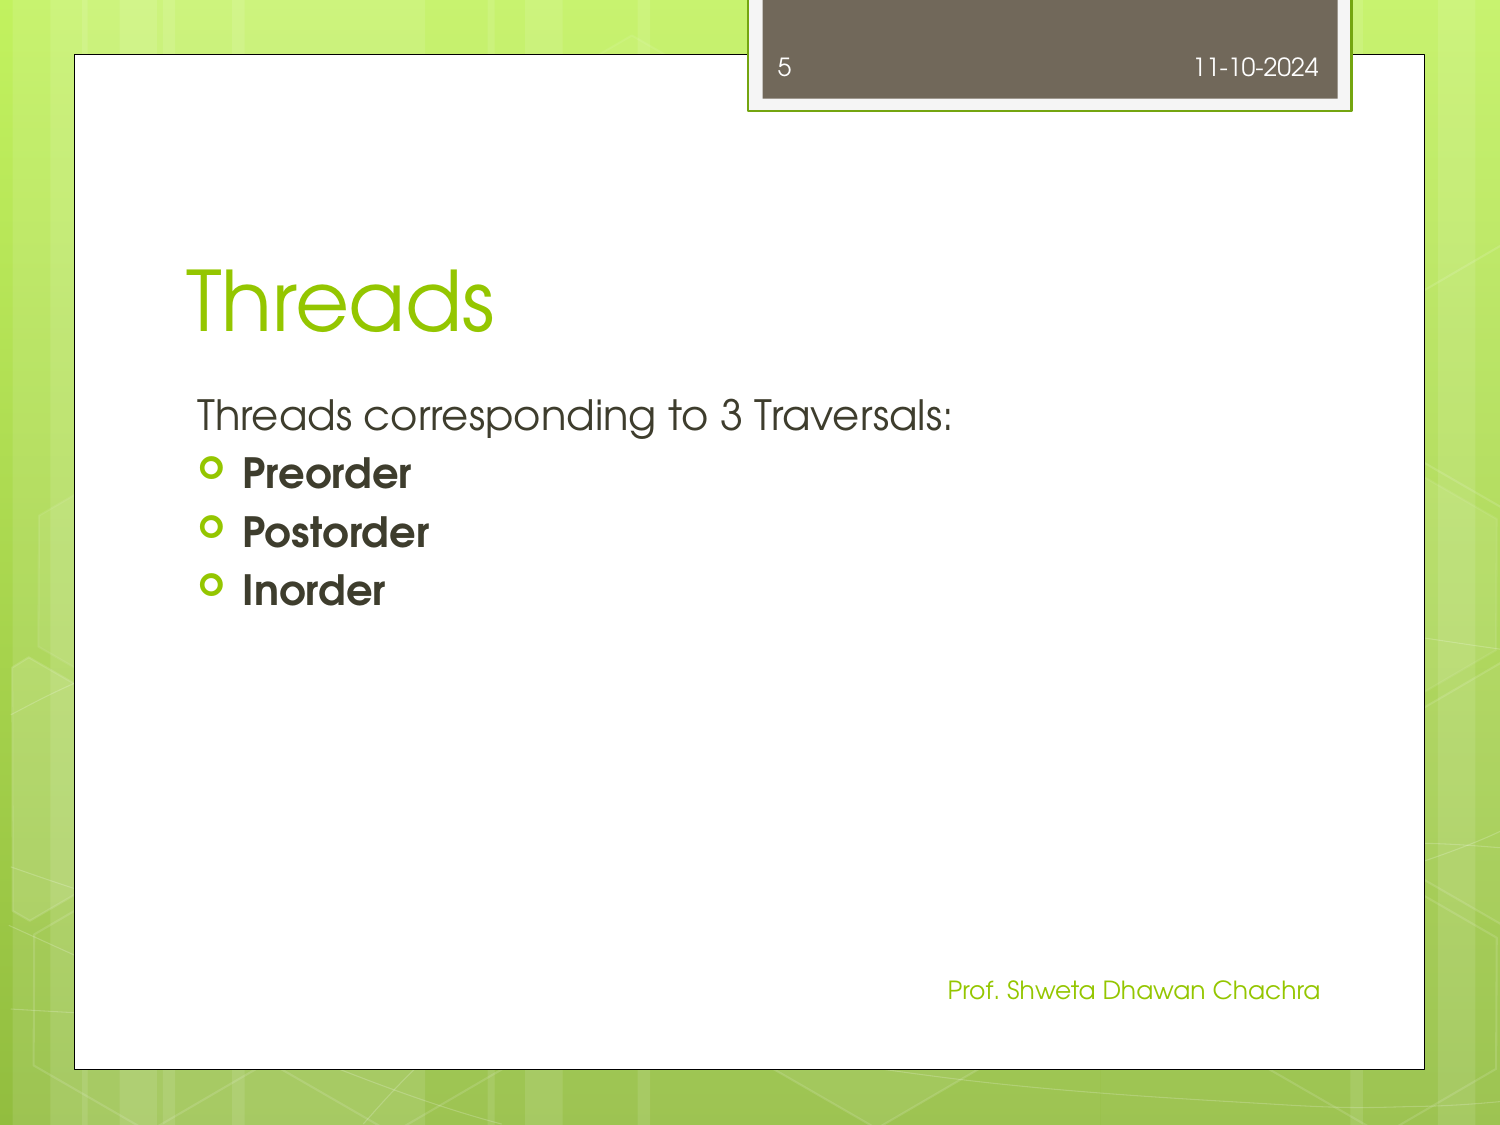

5
11-10-2024
# Threads
Threads corresponding to 3 Traversals:
Preorder
Postorder
Inorder

Prof. Shweta Dhawan Chachra